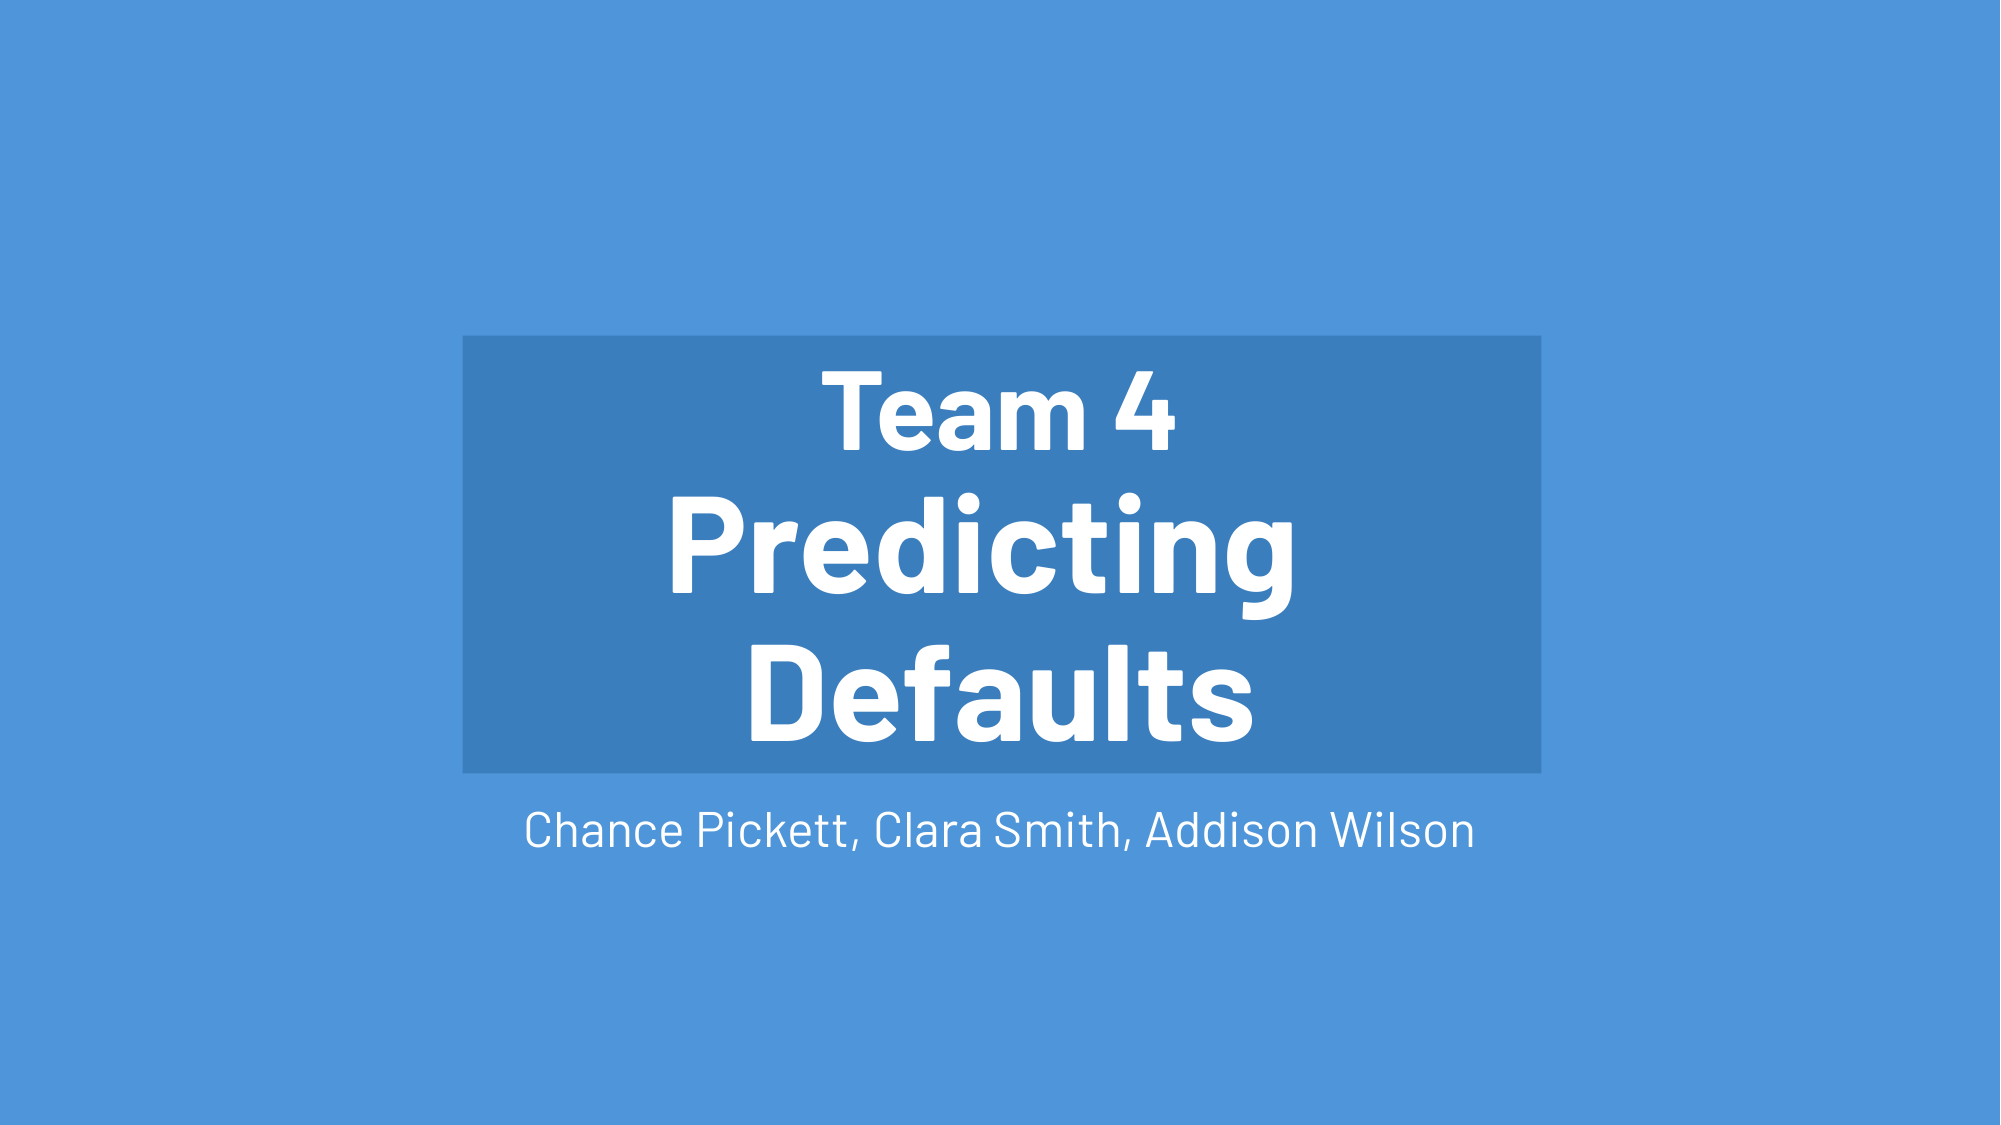

# Team 4 Predicting Defaults

Chance Pickett, Clara Smith, Addison Wilson